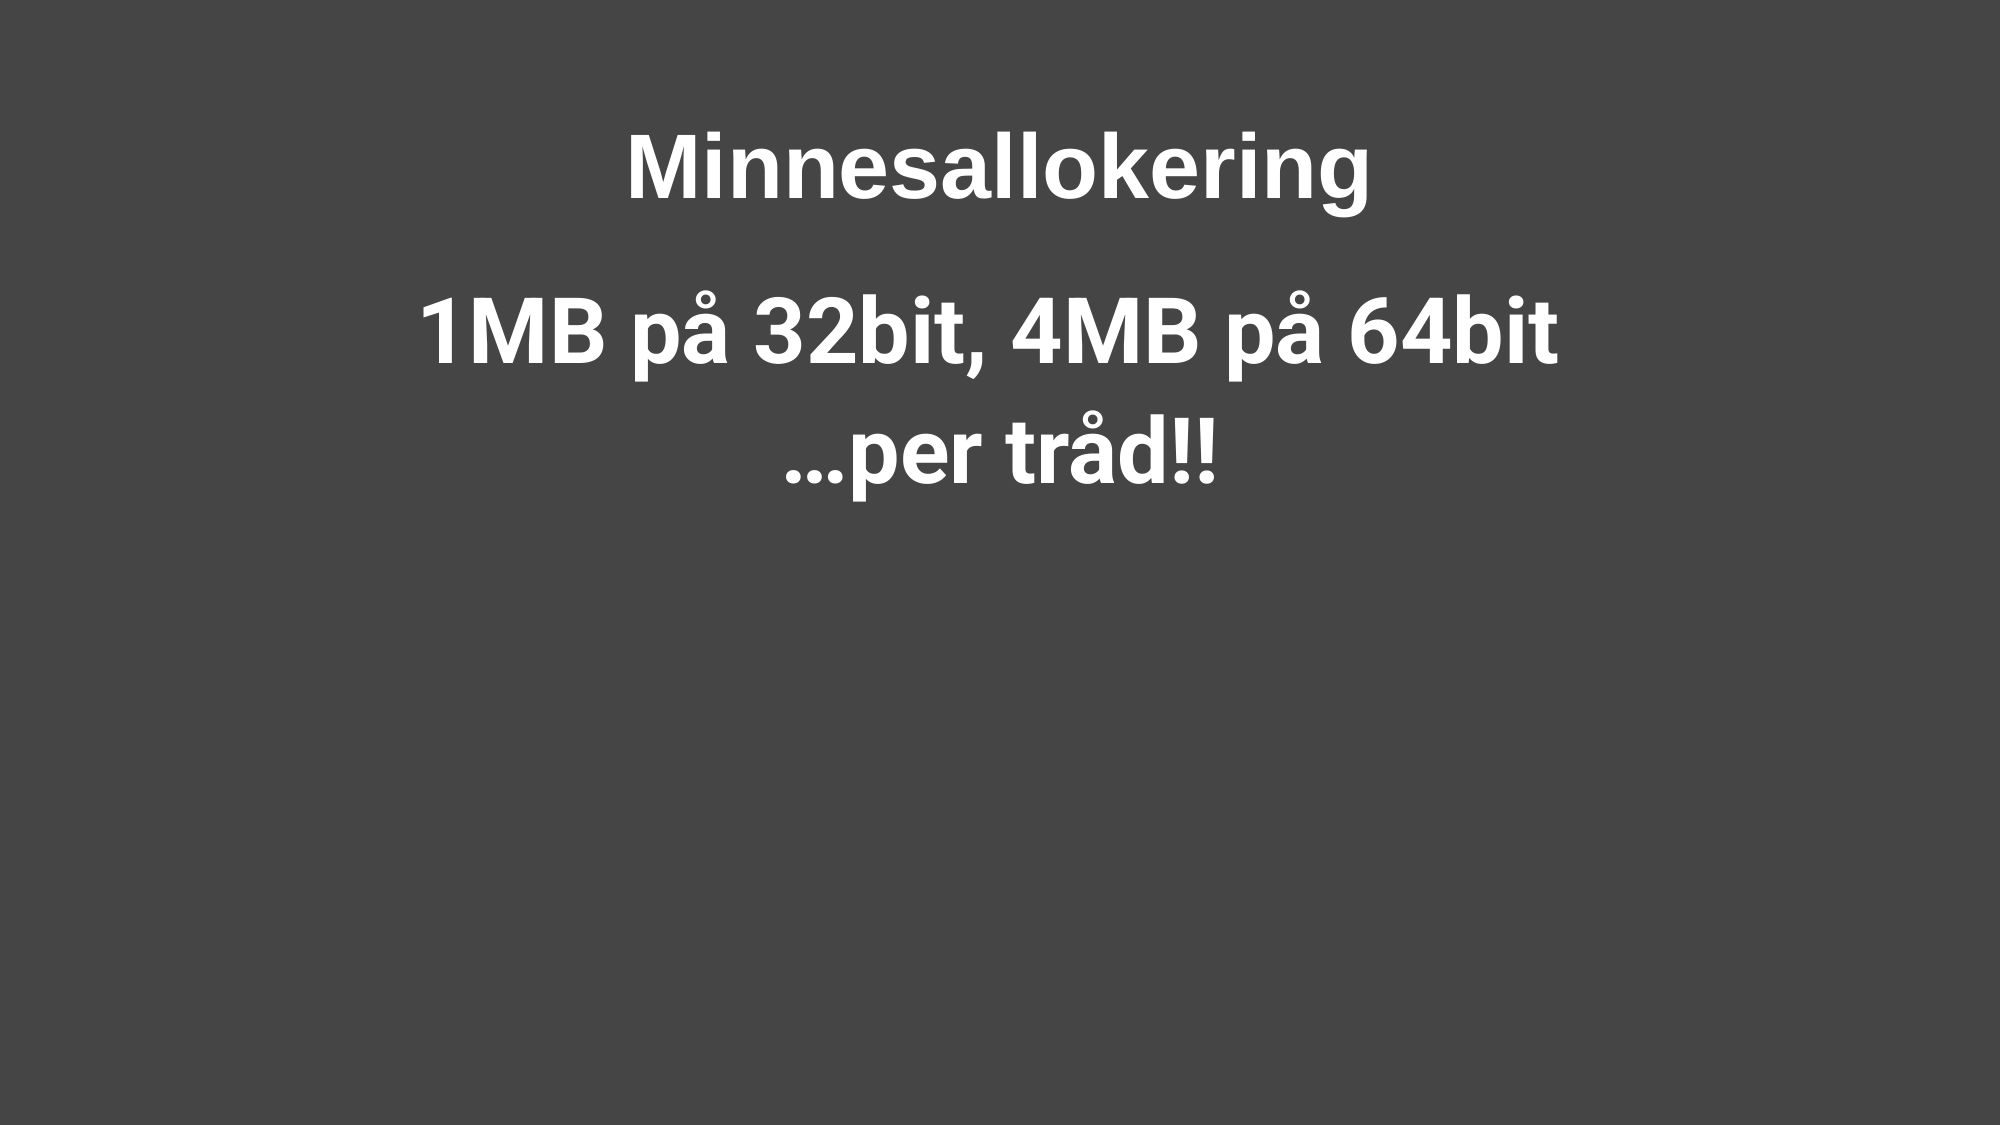

# Minnesallokering
1MB på 32bit, 4MB på 64bit
…per tråd!!